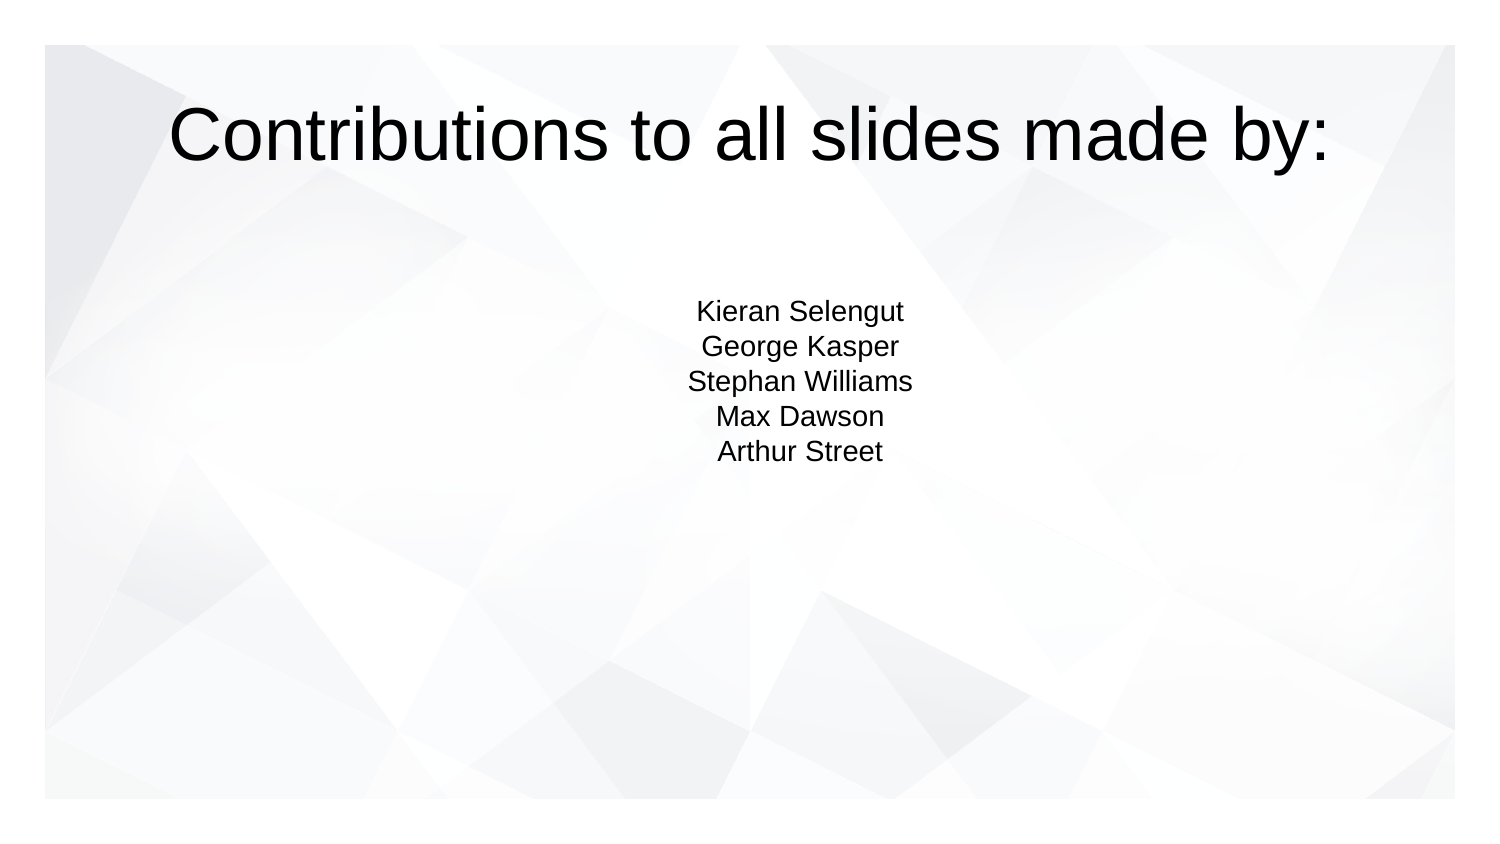

# Contributions to all slides made by:
Kieran Selengut
George Kasper
Stephan Williams
Max Dawson
Arthur Street